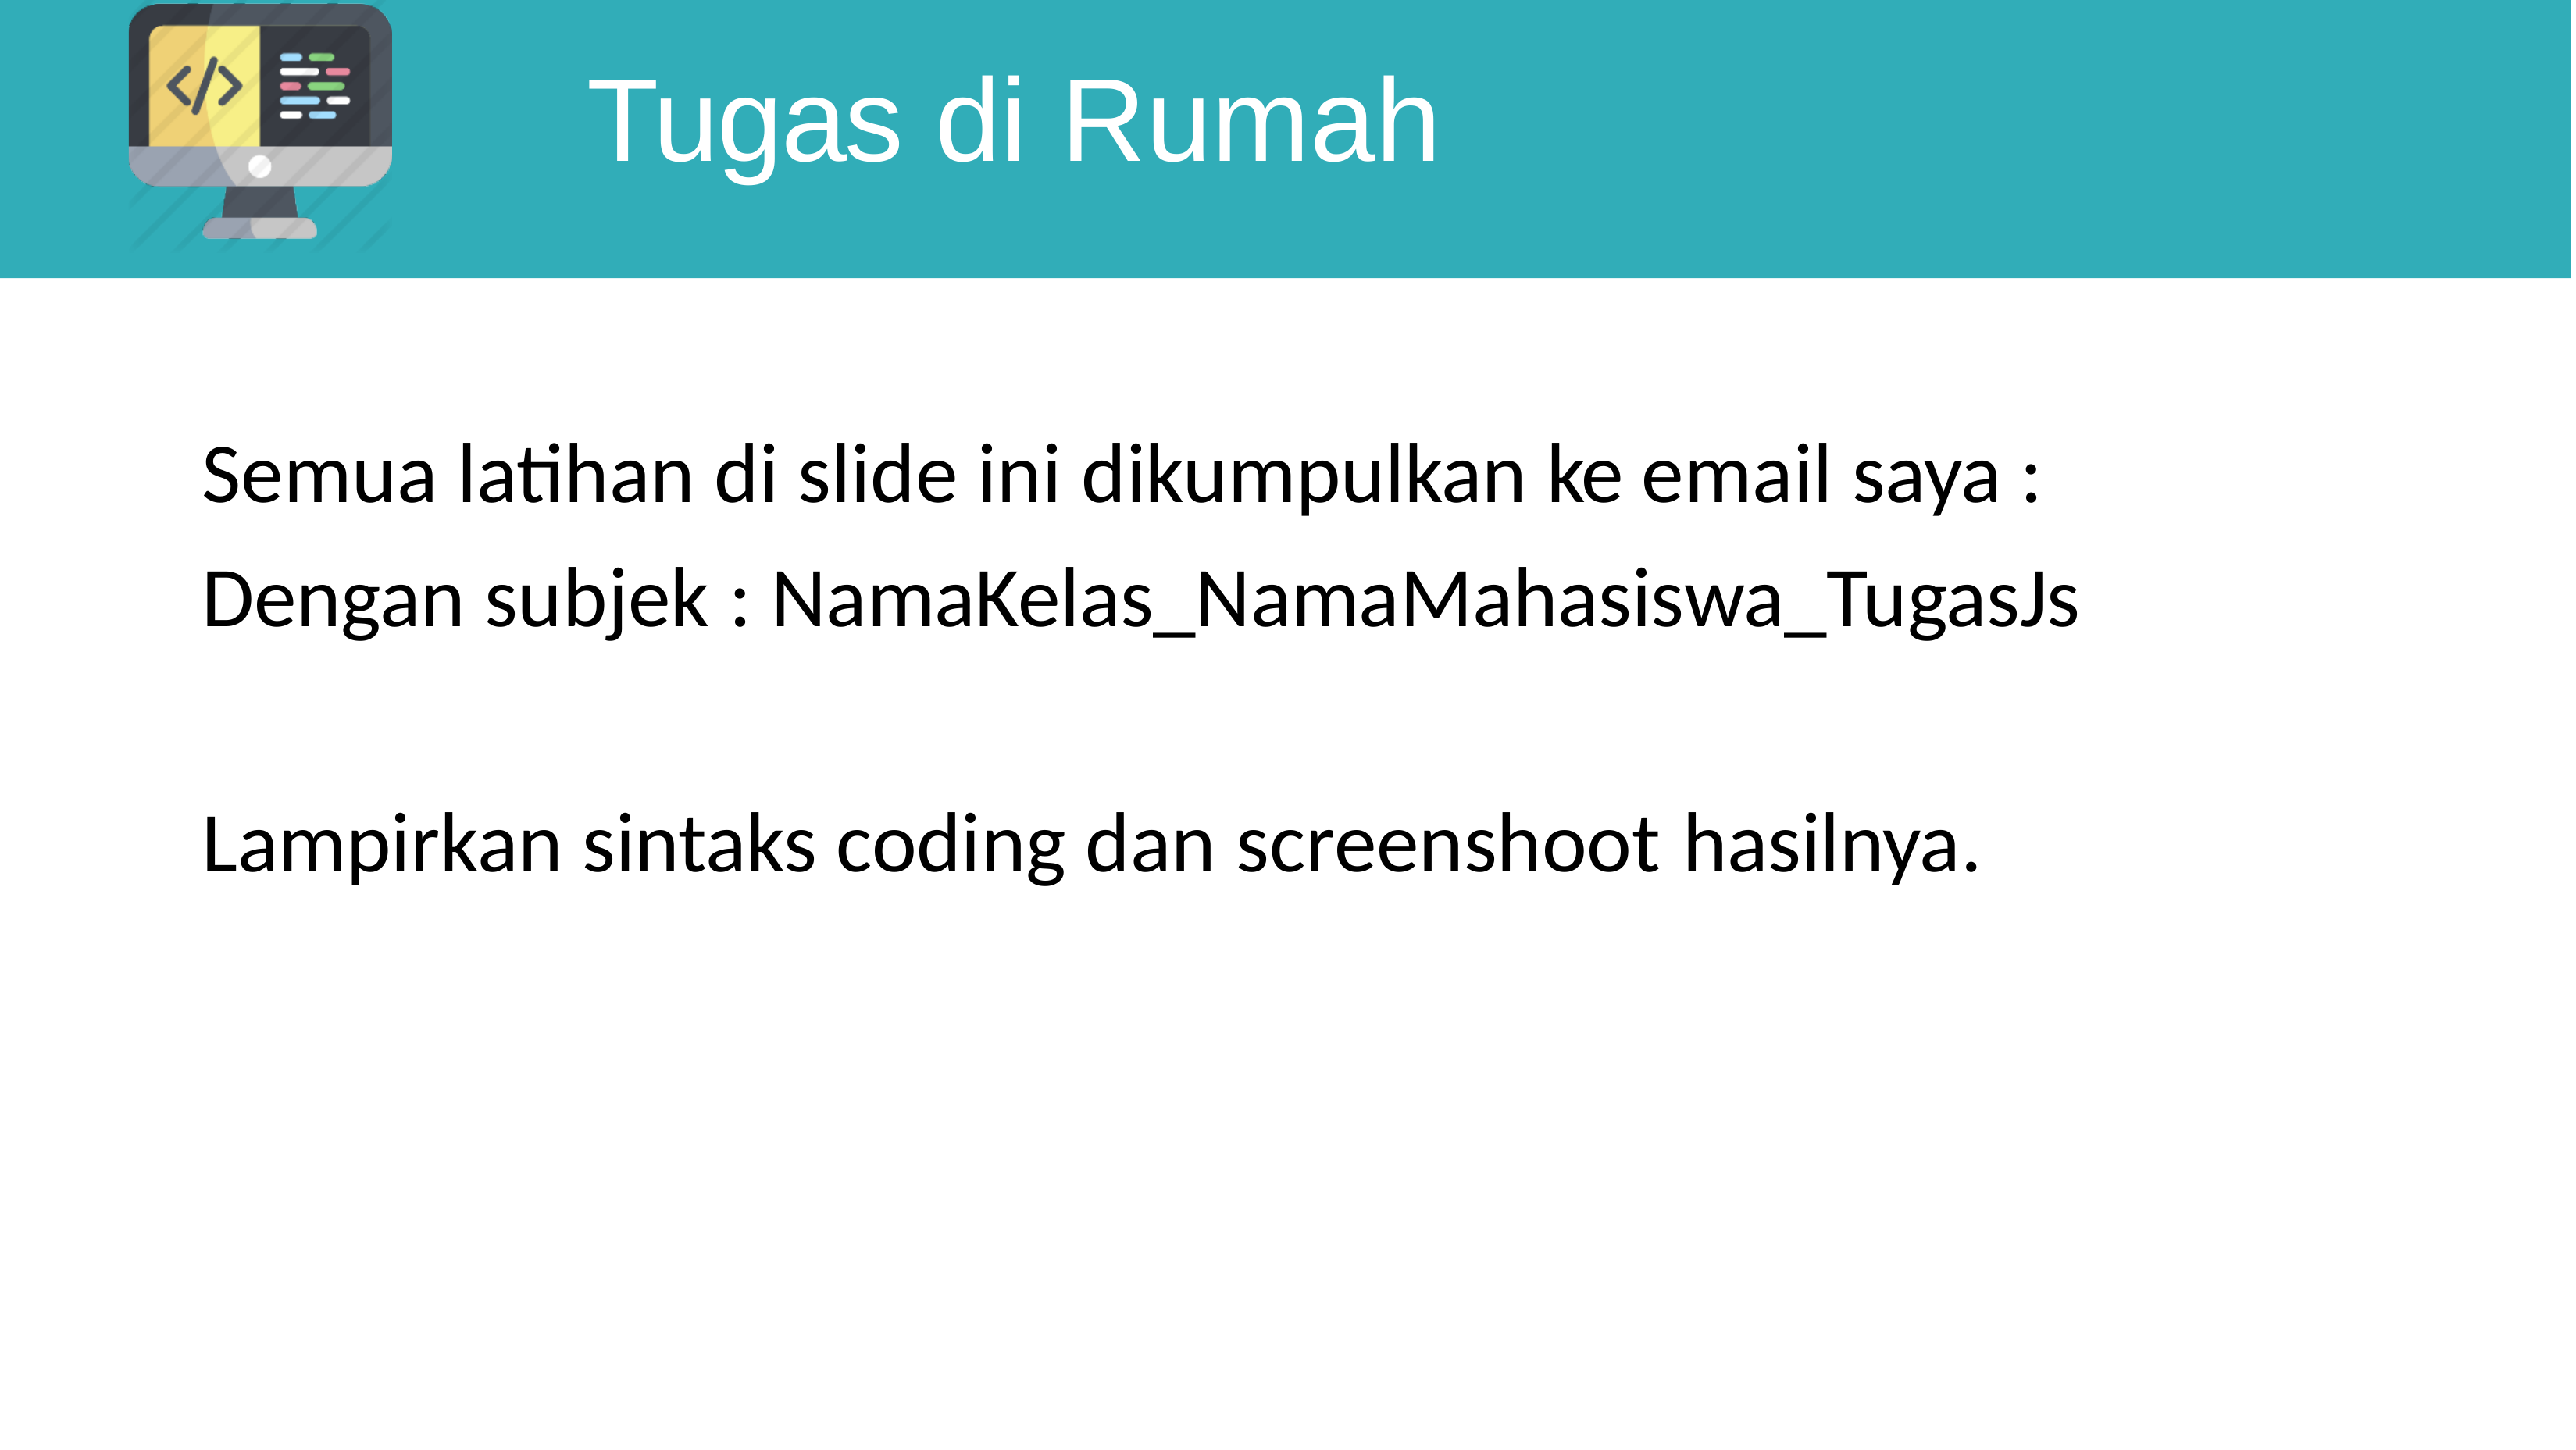

# Tugas di Rumah
Semua latihan di slide ini dikumpulkan ke email saya :  Dengan subjek : NamaKelas_NamaMahasiswa_TugasJs

Lampirkan sintaks coding dan screenshoot hasilnya.